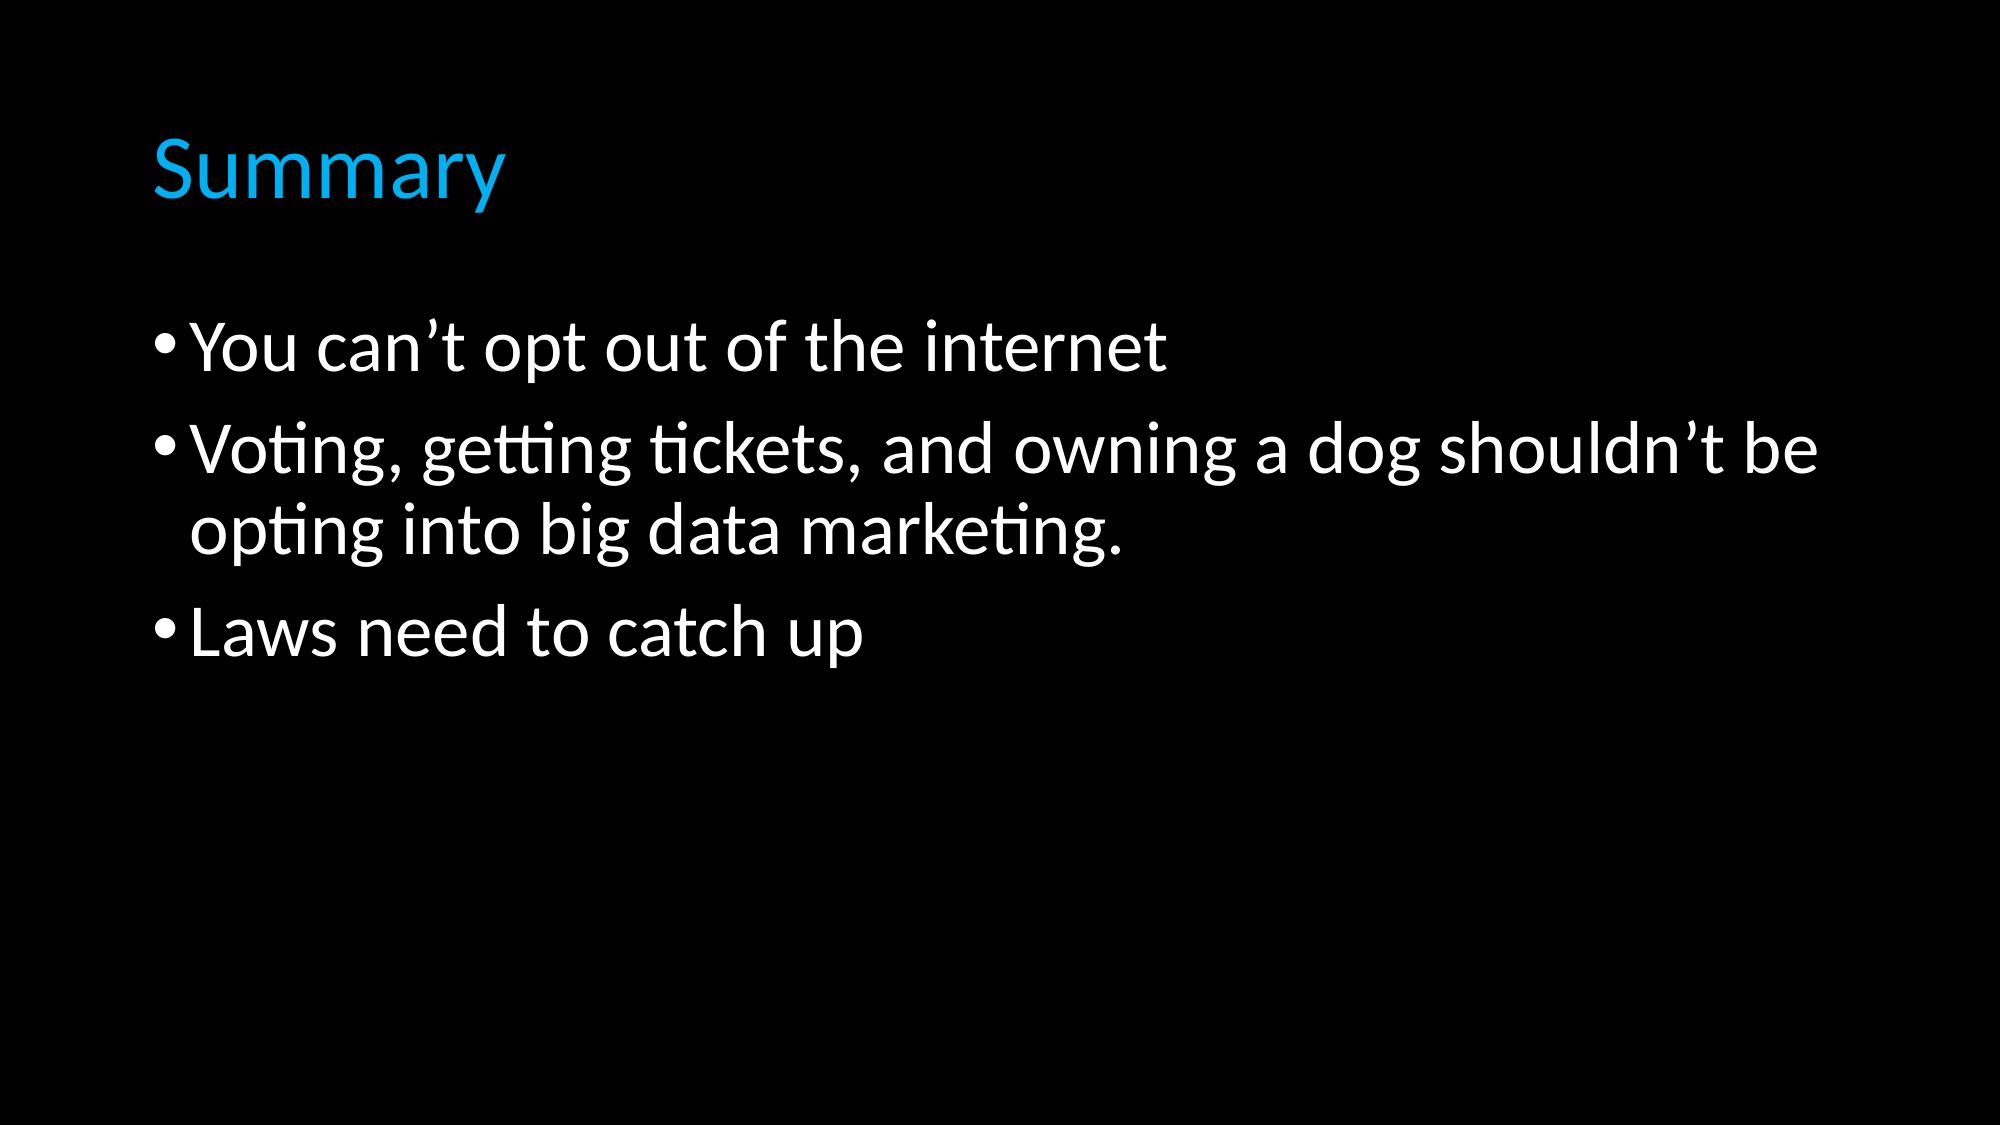

# Summary
You can’t opt out of the internet
Voting, getting tickets, and owning a dog shouldn’t be opting into big data marketing.
Laws need to catch up